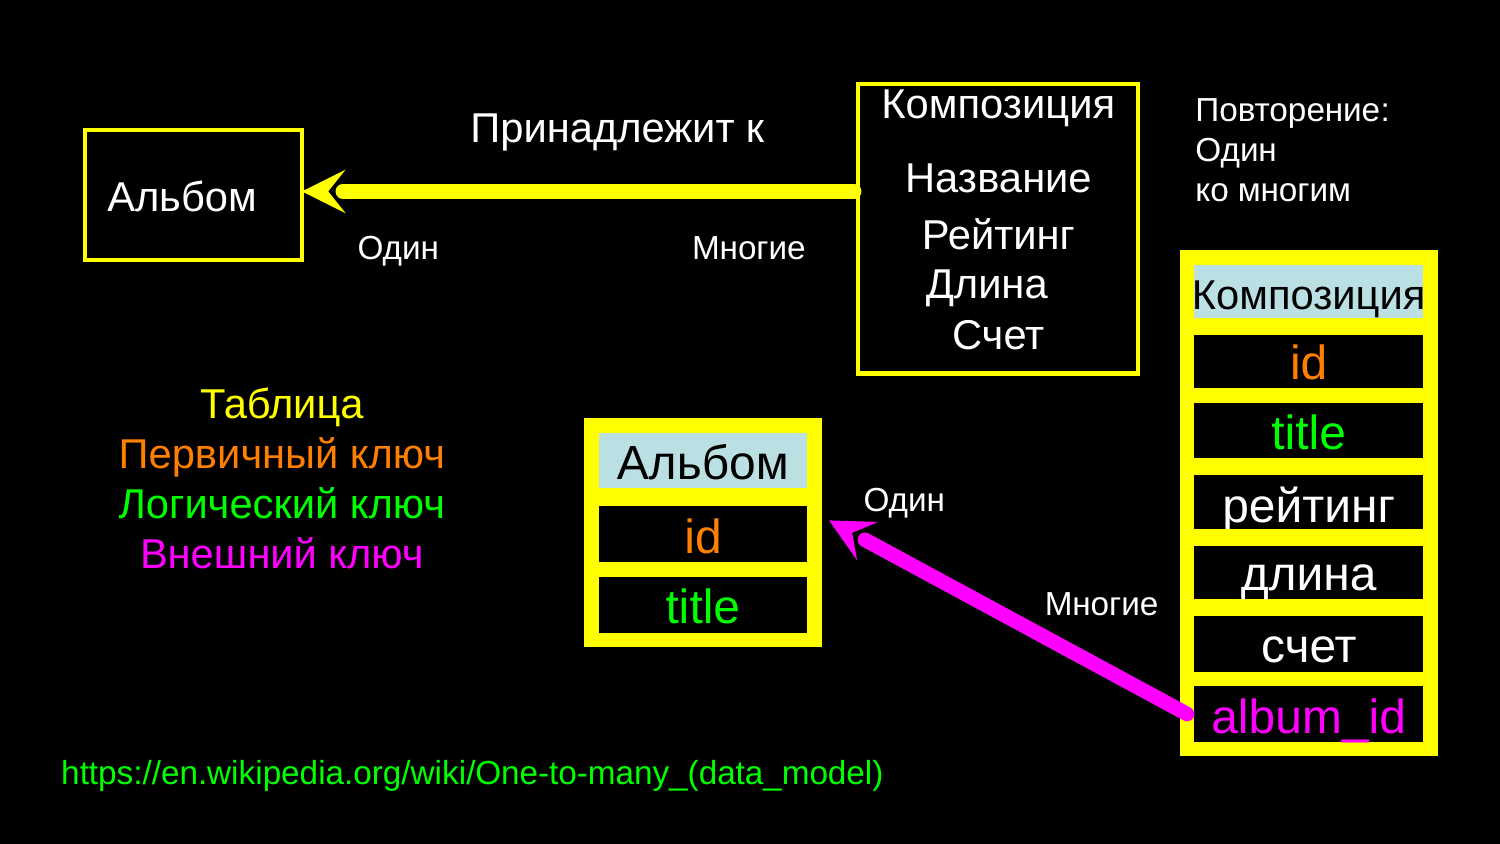

Повторение:
Один
ко многим
Принадлежит к
Композиция

Название
Альбом
Рейтинг
Один
Многие
Длина
Композиция
Счет
id
Таблица
Первичный ключ
Логический ключ
Внешний ключ
title
Альбом
рейтинг
Один
id
длина
title
Многие
счет
album_id
https://en.wikipedia.org/wiki/One-to-many_(data_model)